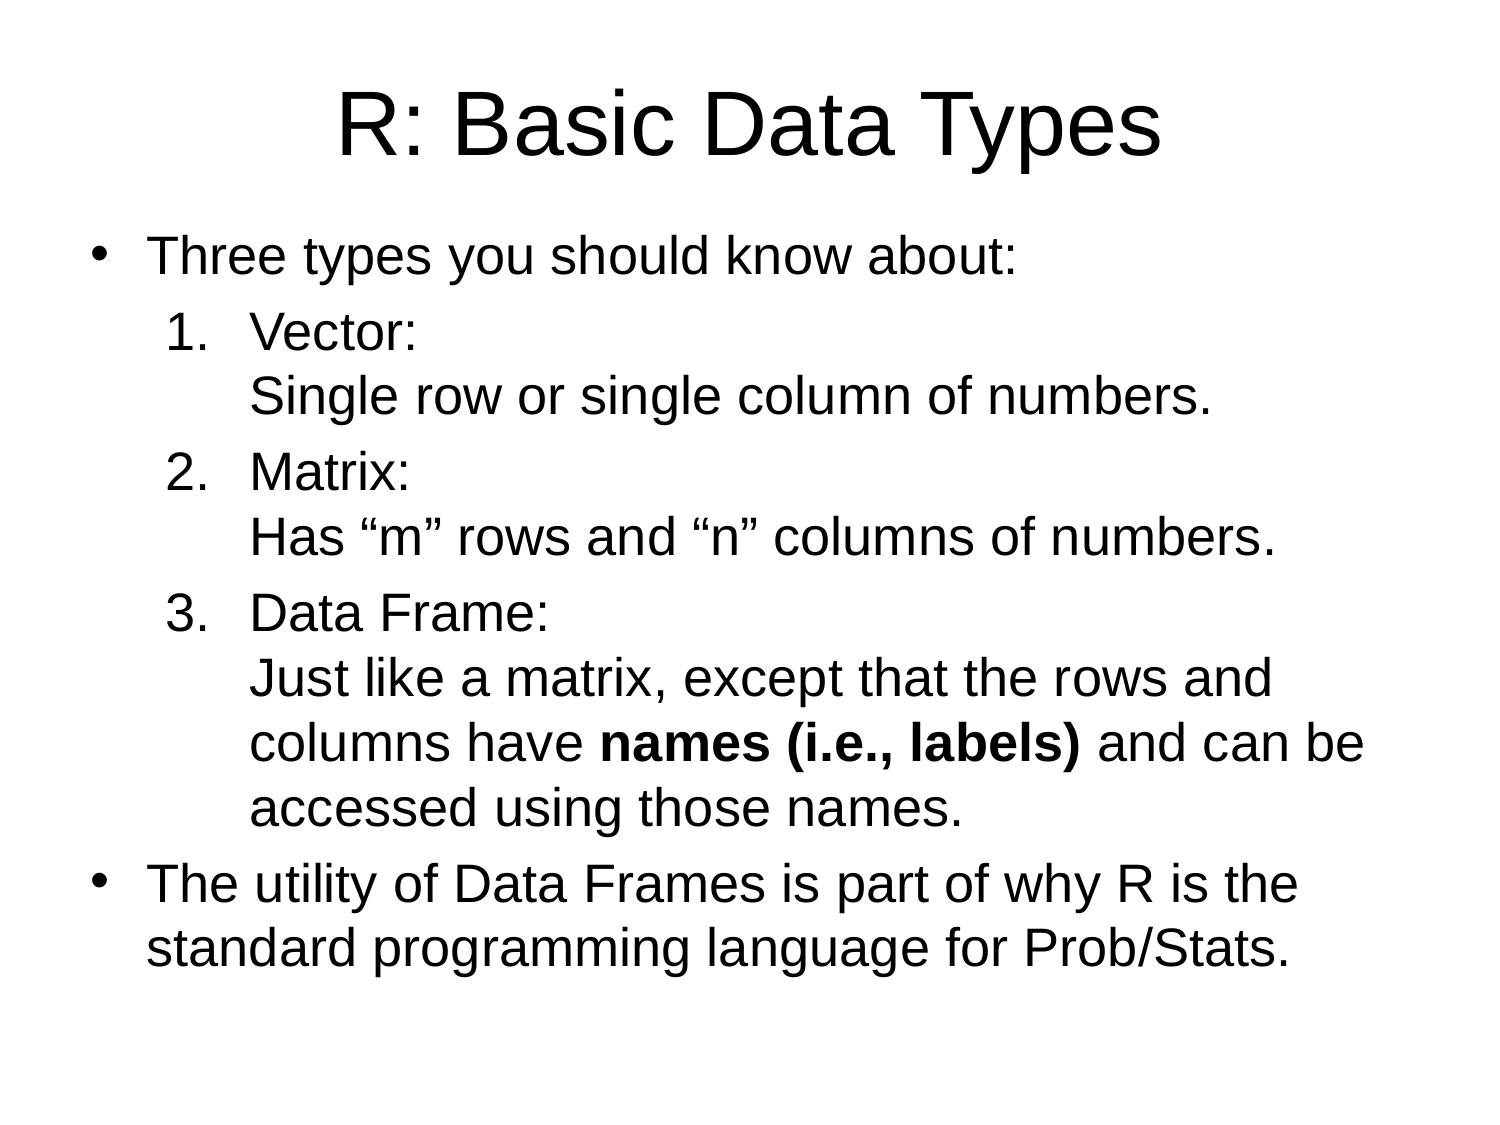

# R: Basic Data Types
Three types you should know about:
Vector:
Single row or single column of numbers.
Matrix:
Has “m” rows and “n” columns of numbers.
Data Frame:
Just like a matrix, except that the rows and columns have names (i.e., labels) and can be accessed using those names.
The utility of Data Frames is part of why R is the standard programming language for Prob/Stats.